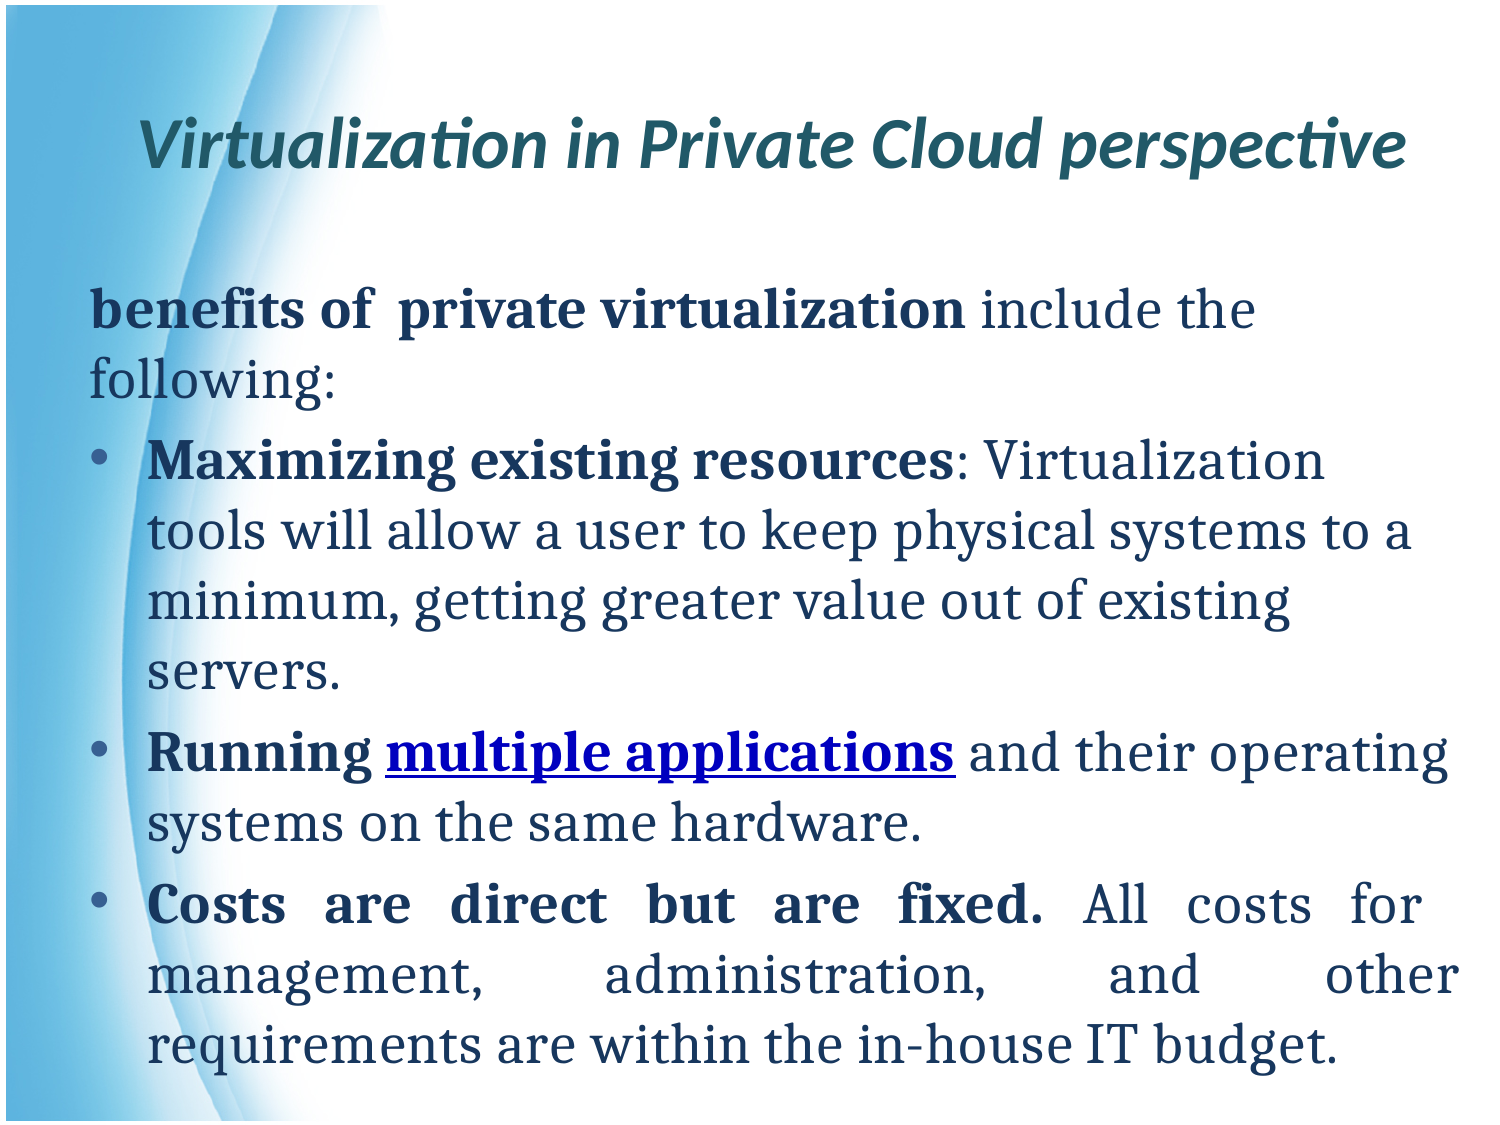

# Virtualization in Private Cloud perspective
benefits of  private virtualization include the following:
Maximizing existing resources: Virtualization tools will allow a user to keep physical systems to a minimum, getting greater value out of existing servers.
Running multiple applications and their operating systems on the same hardware.
Costs are direct but are fixed. All costs for  management, administration, and other requirements are within the in-house IT budget.